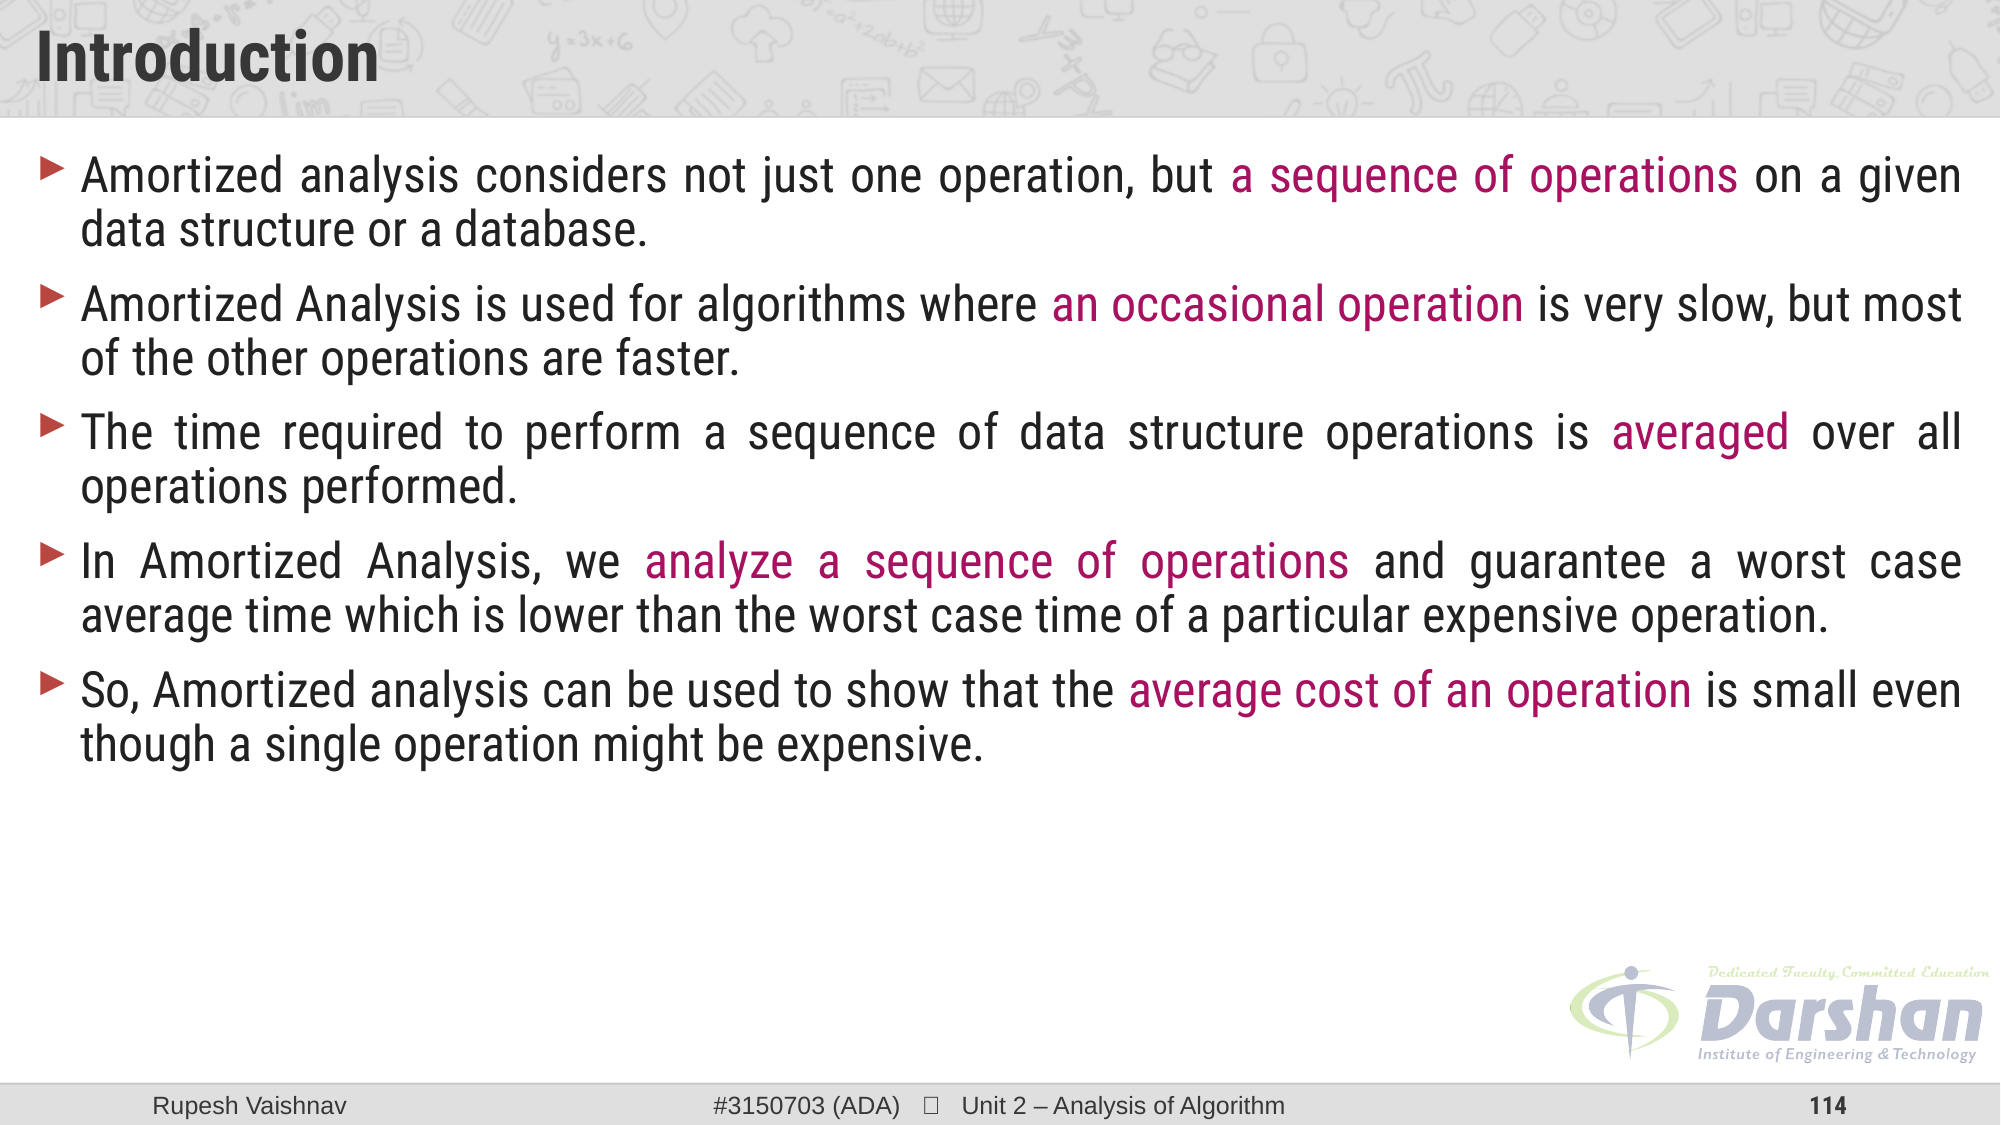

# Introduction
Amortized analysis considers not just one operation, but a sequence of operations on a given data structure or a database.
Amortized Analysis is used for algorithms where an occasional operation is very slow, but most of the other operations are faster.
The time required to perform a sequence of data structure operations is averaged over all operations performed.
In Amortized Analysis, we analyze a sequence of operations and guarantee a worst case average time which is lower than the worst case time of a particular expensive operation.
So, Amortized analysis can be used to show that the average cost of an operation is small even though a single operation might be expensive.